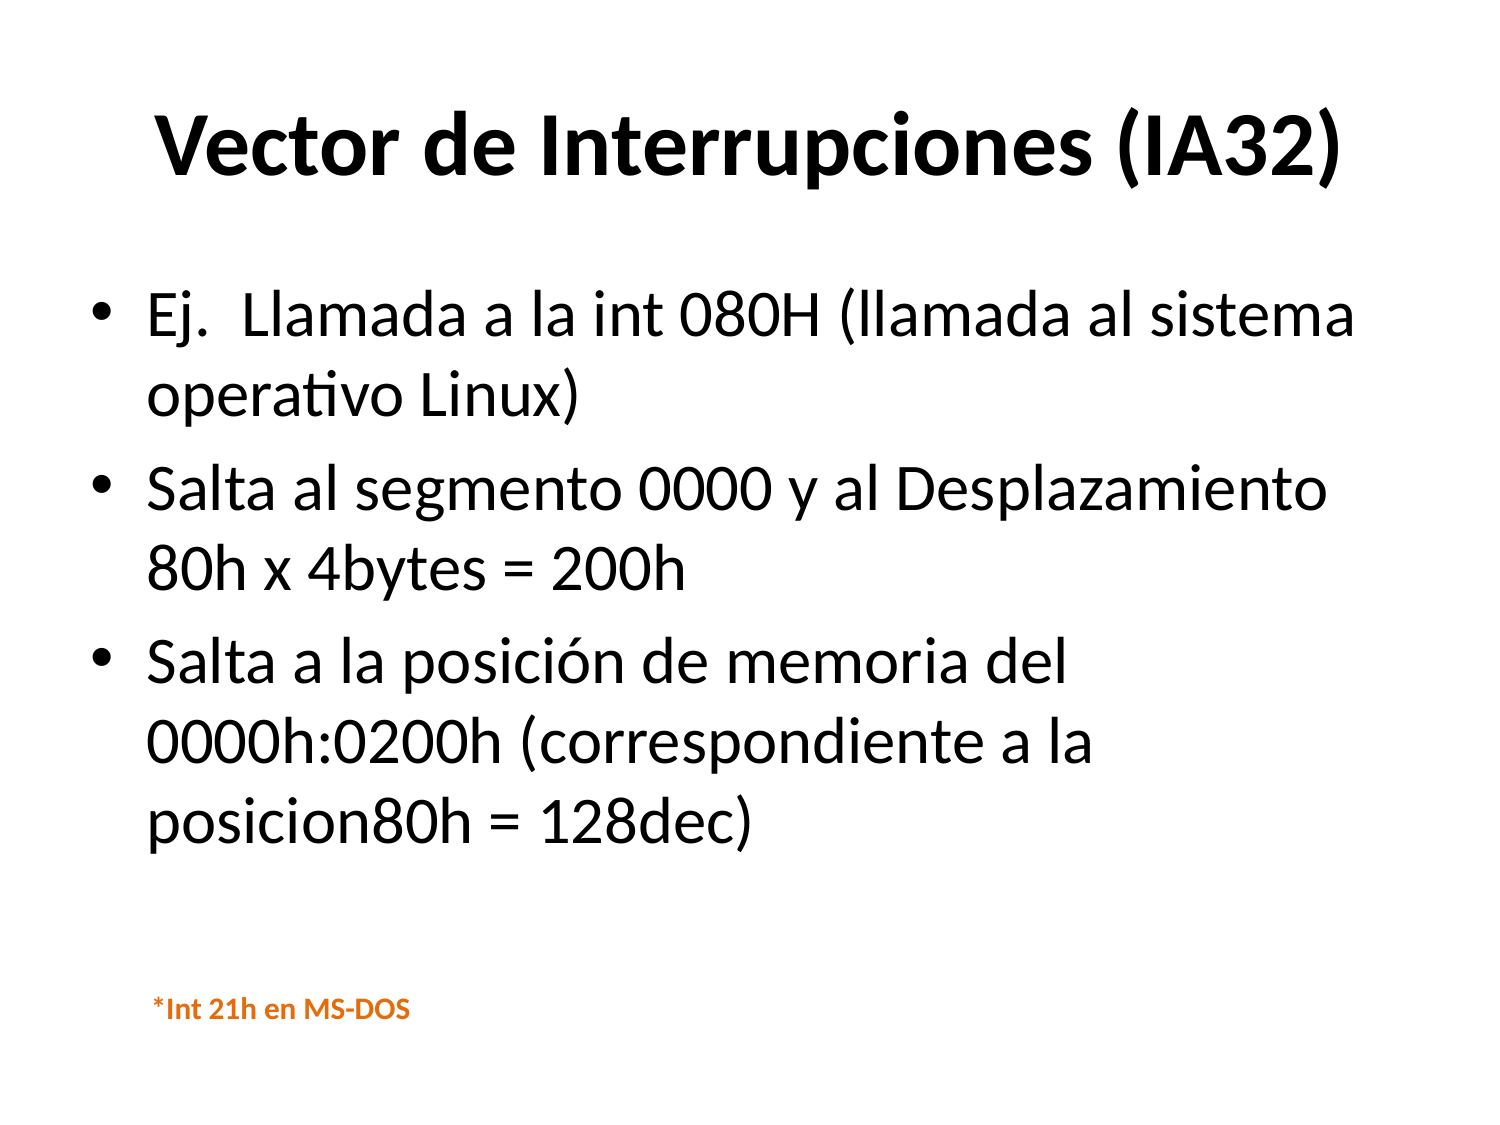

# Vector de Interrupciones (IA32)
Ej.  Llamada a la int 080H (llamada al sistema operativo Linux)
Salta al segmento 0000 y al Desplazamiento 80h x 4bytes = 200h
Salta a la posición de memoria del 0000h:0200h (correspondiente a la posicion80h = 128dec)
*Int 21h en MS-DOS